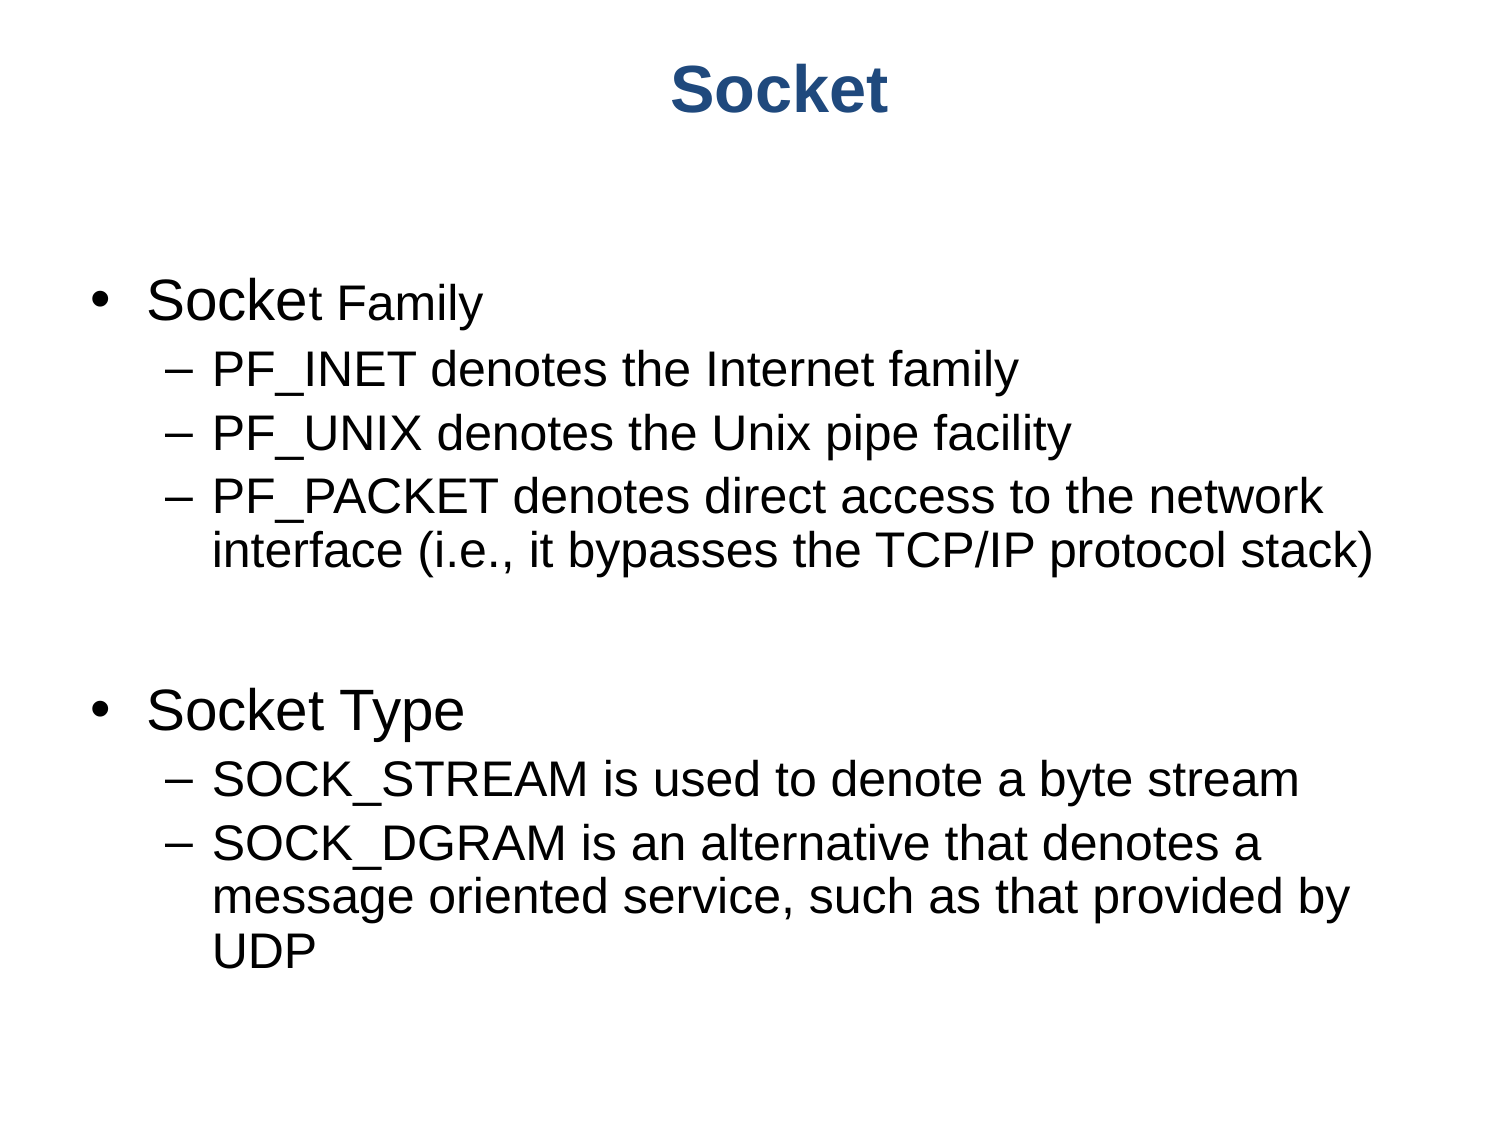

# Socket
Socket Family
PF_INET denotes the Internet family
PF_UNIX denotes the Unix pipe facility
PF_PACKET denotes direct access to the network interface (i.e., it bypasses the TCP/IP protocol stack)

Socket Type
SOCK_STREAM is used to denote a byte stream
SOCK_DGRAM is an alternative that denotes a message oriented service, such as that provided by UDP